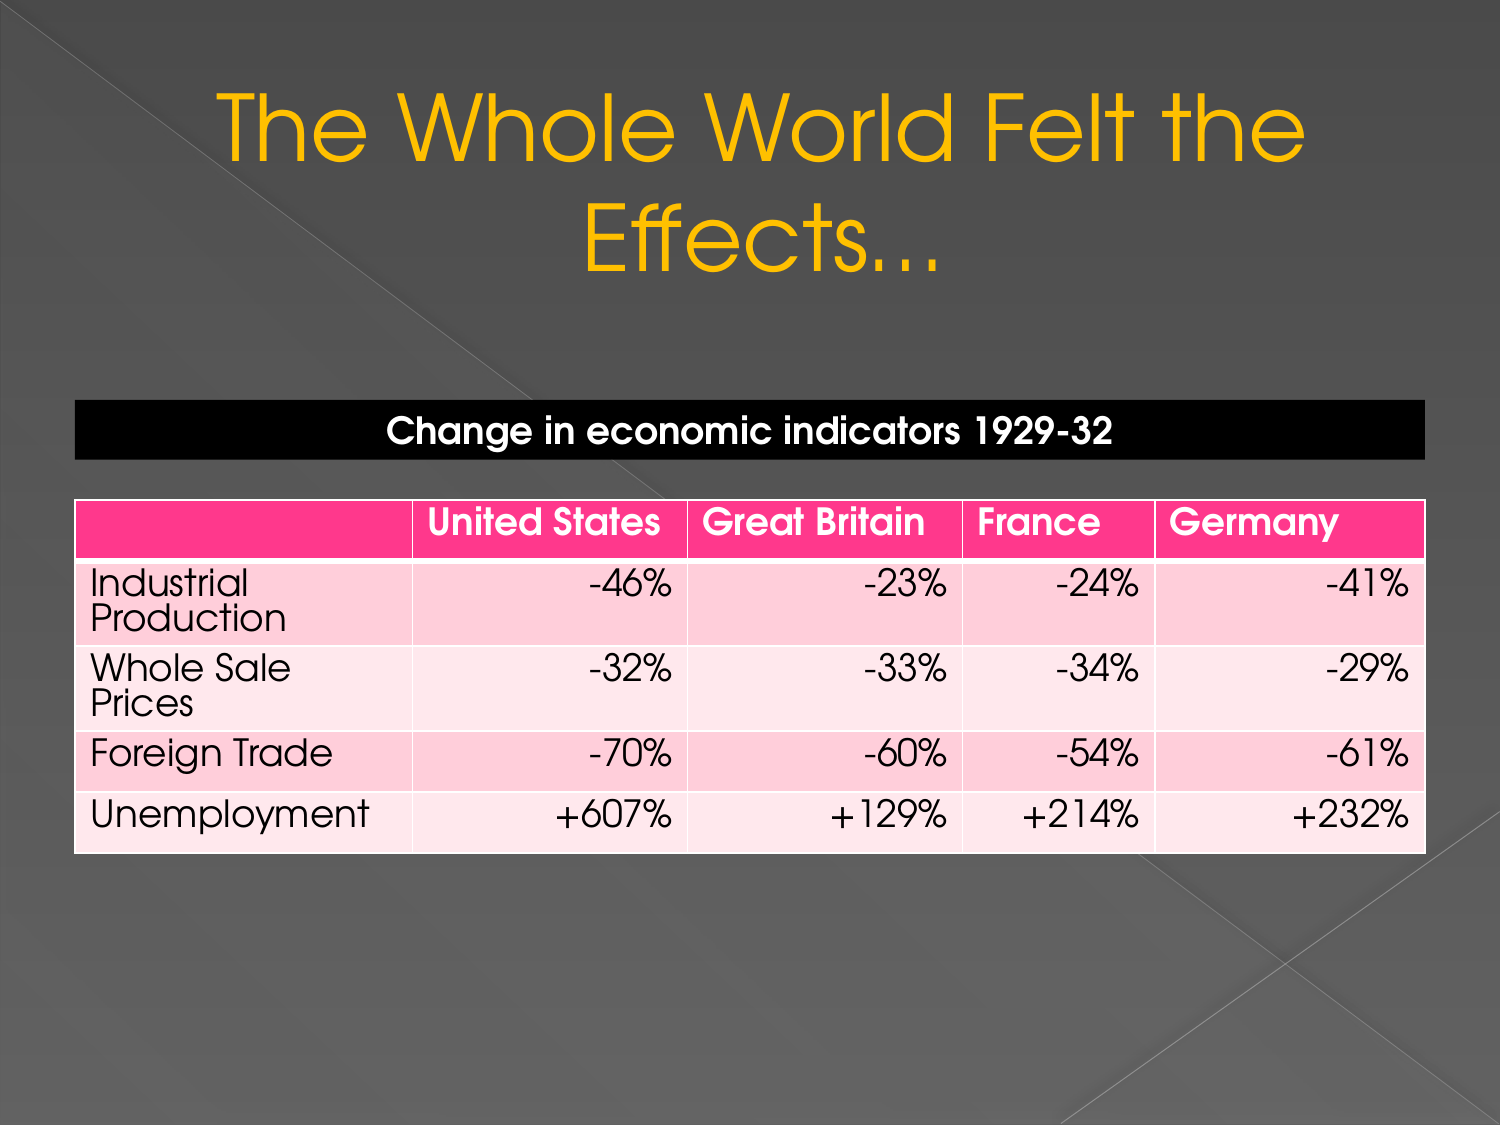

The Whole World Felt the Effects…
Change in economic indicators 1929-32
|  | United States | Great Britain | France | Germany |
| --- | --- | --- | --- | --- |
| Industrial Production | -46% | -23% | -24% | -41% |
| Whole Sale Prices | -32% | -33% | -34% | -29% |
| Foreign Trade | -70% | -60% | -54% | -61% |
| Unemployment | +607% | +129% | +214% | +232% |